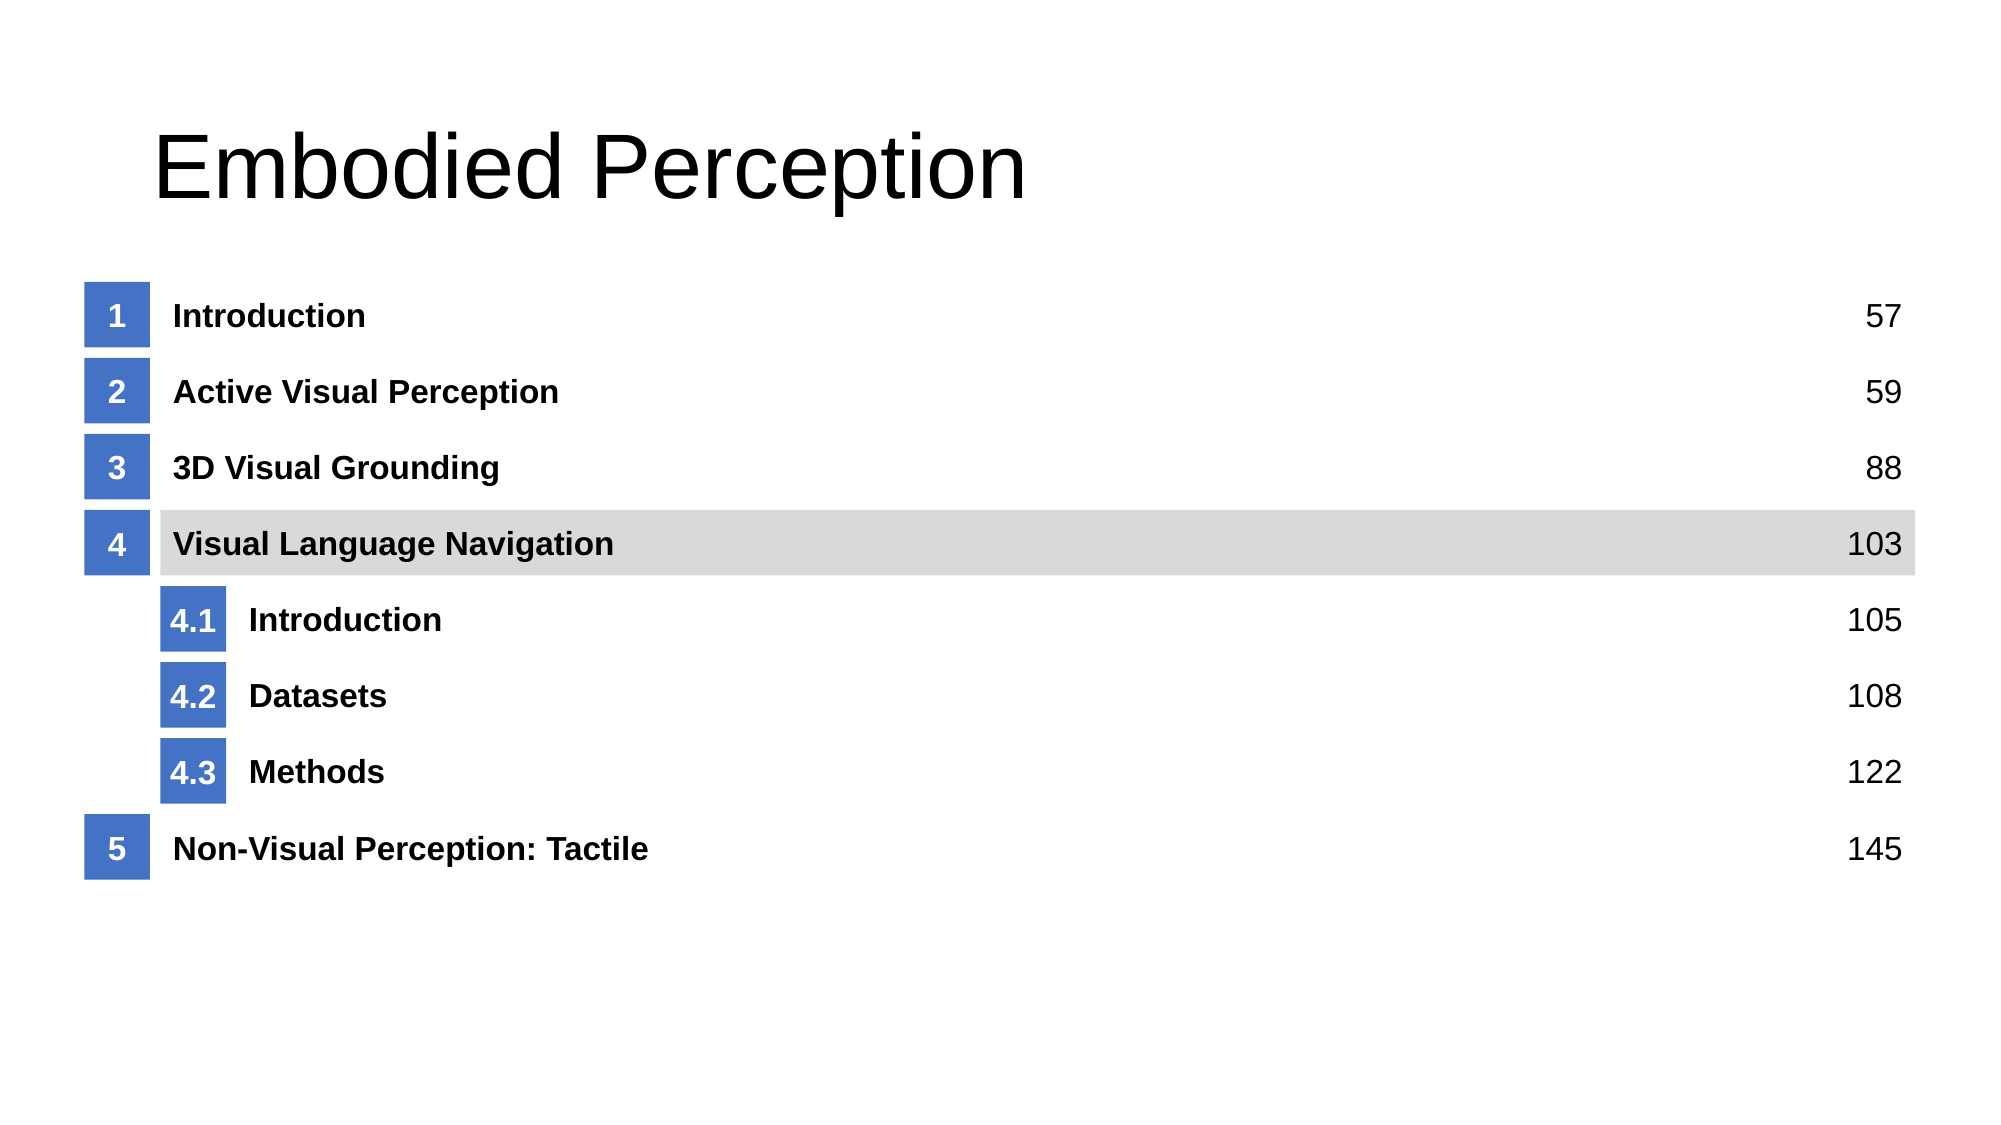

# Embodied Perception
1
Introduction
57
2
Active Visual Perception
59
3
3D Visual Grounding
88
4

Visual Language Navigation
103
4.1
Introduction
105
4.2
Datasets
108
4.3
Methods
122
5
Non-Visual Perception: Tactile
145